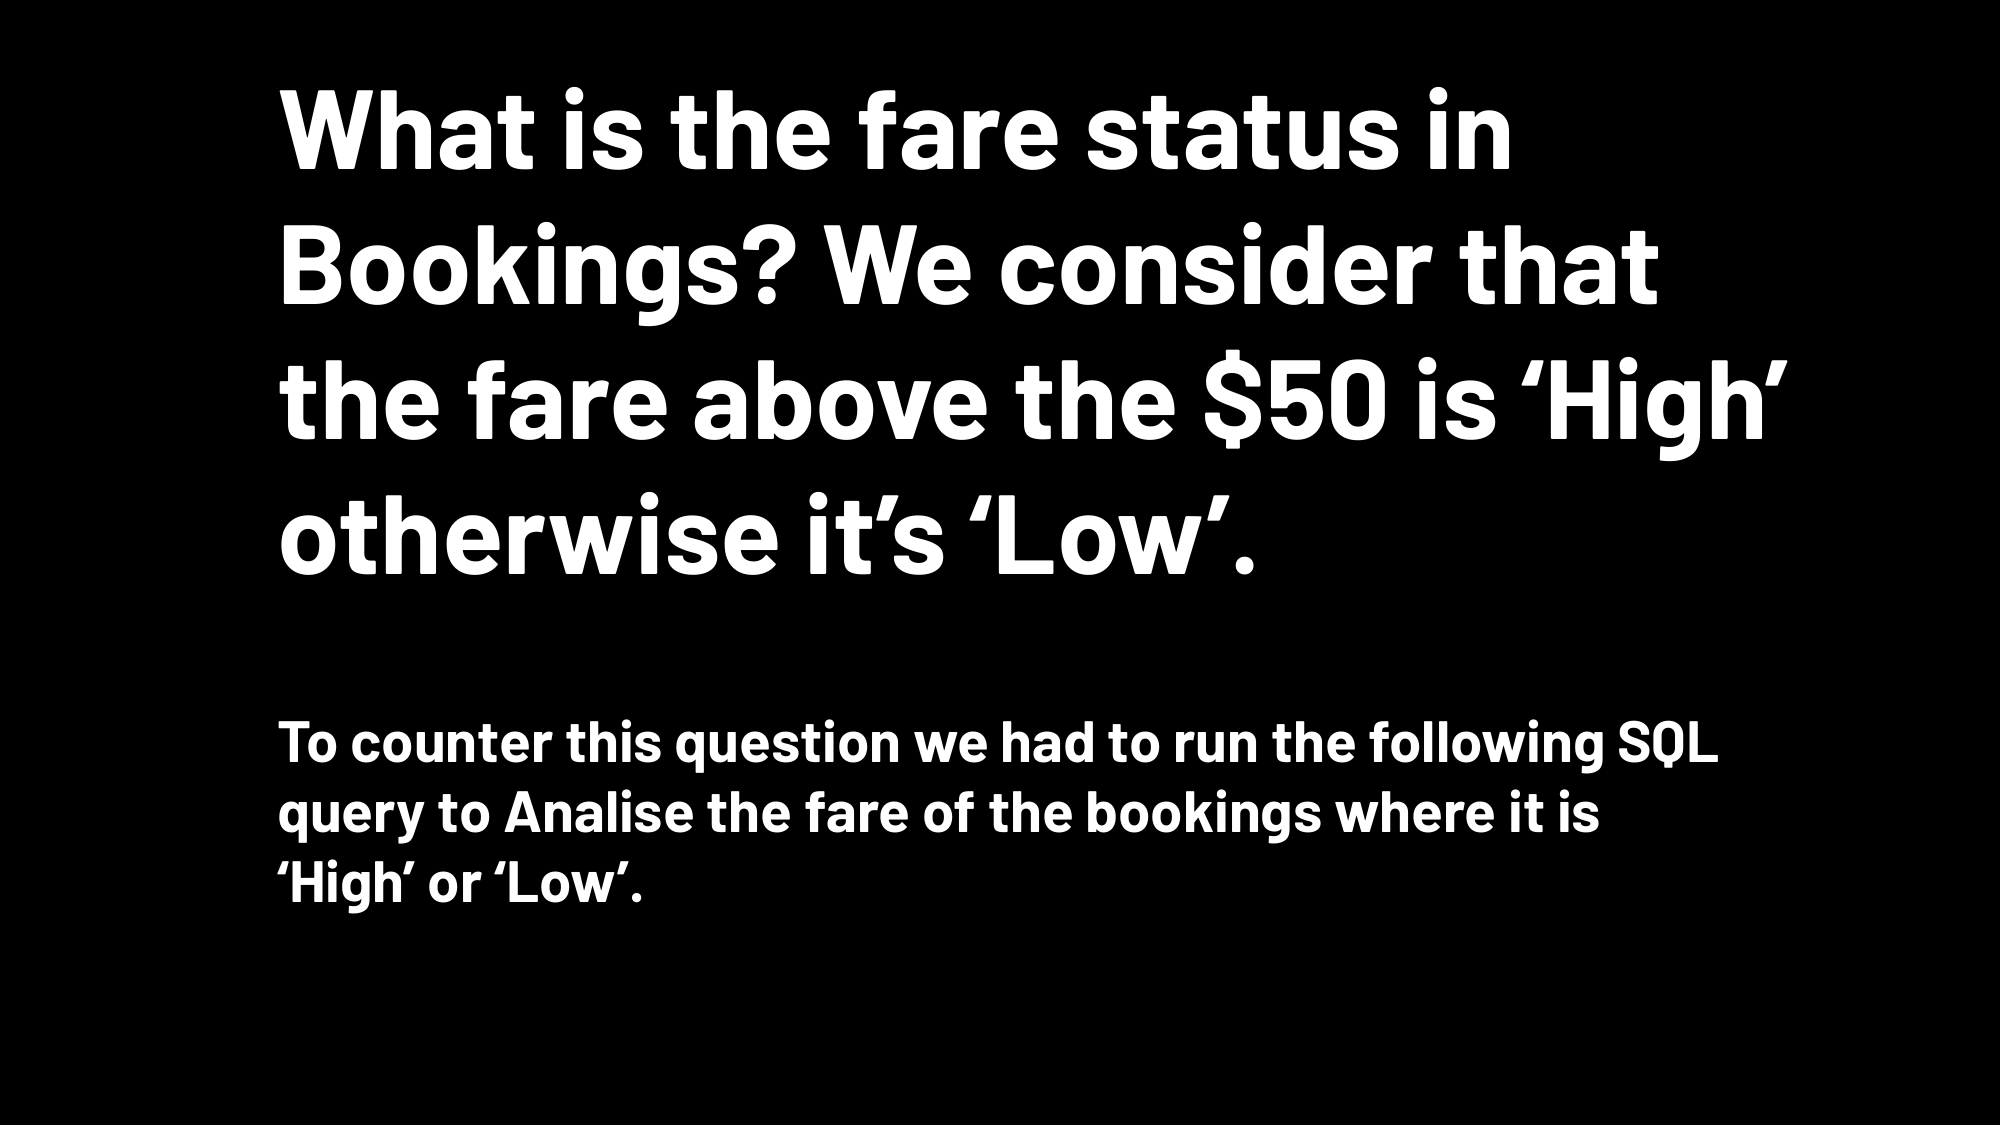

What is the fare status in Bookings? We consider that the fare above the $50 is ‘High’ otherwise it’s ‘Low’.
To counter this question we had to run the following SQL query to Analise the fare of the bookings where it is ‘High’ or ‘Low’.